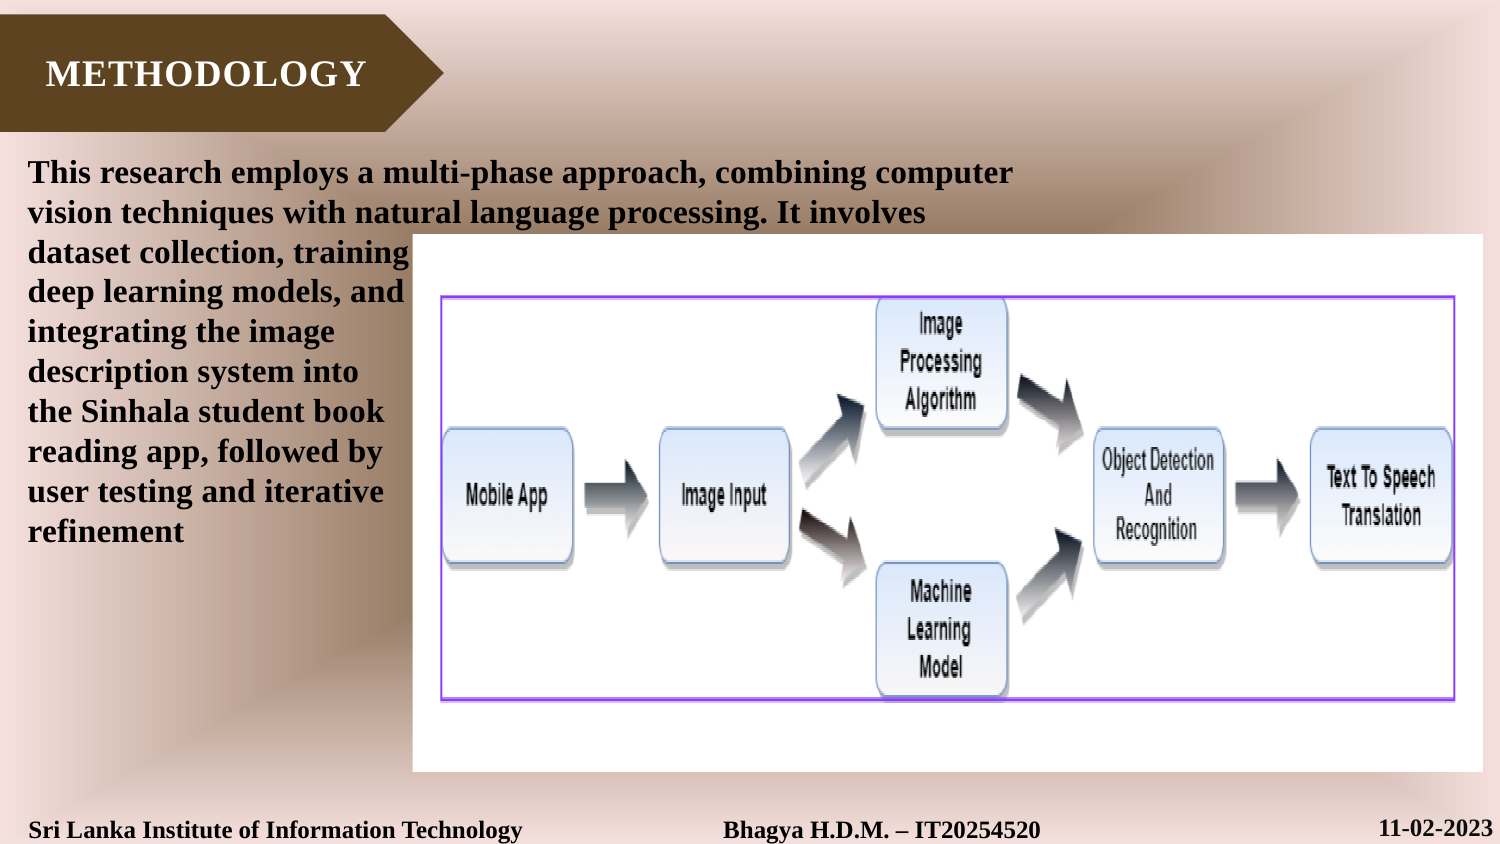

# METHODOLOGY

This research employs a multi-phase approach, combining computer vision techniques with natural language processing. It involves dataset collection, training
deep learning models, and
integrating the image
description system into
the Sinhala student book
reading app, followed by
user testing and iterative
refinement

11-02-2023
Sri Lanka Institute of Information Technology
Bhagya H.D.M. – IT20254520